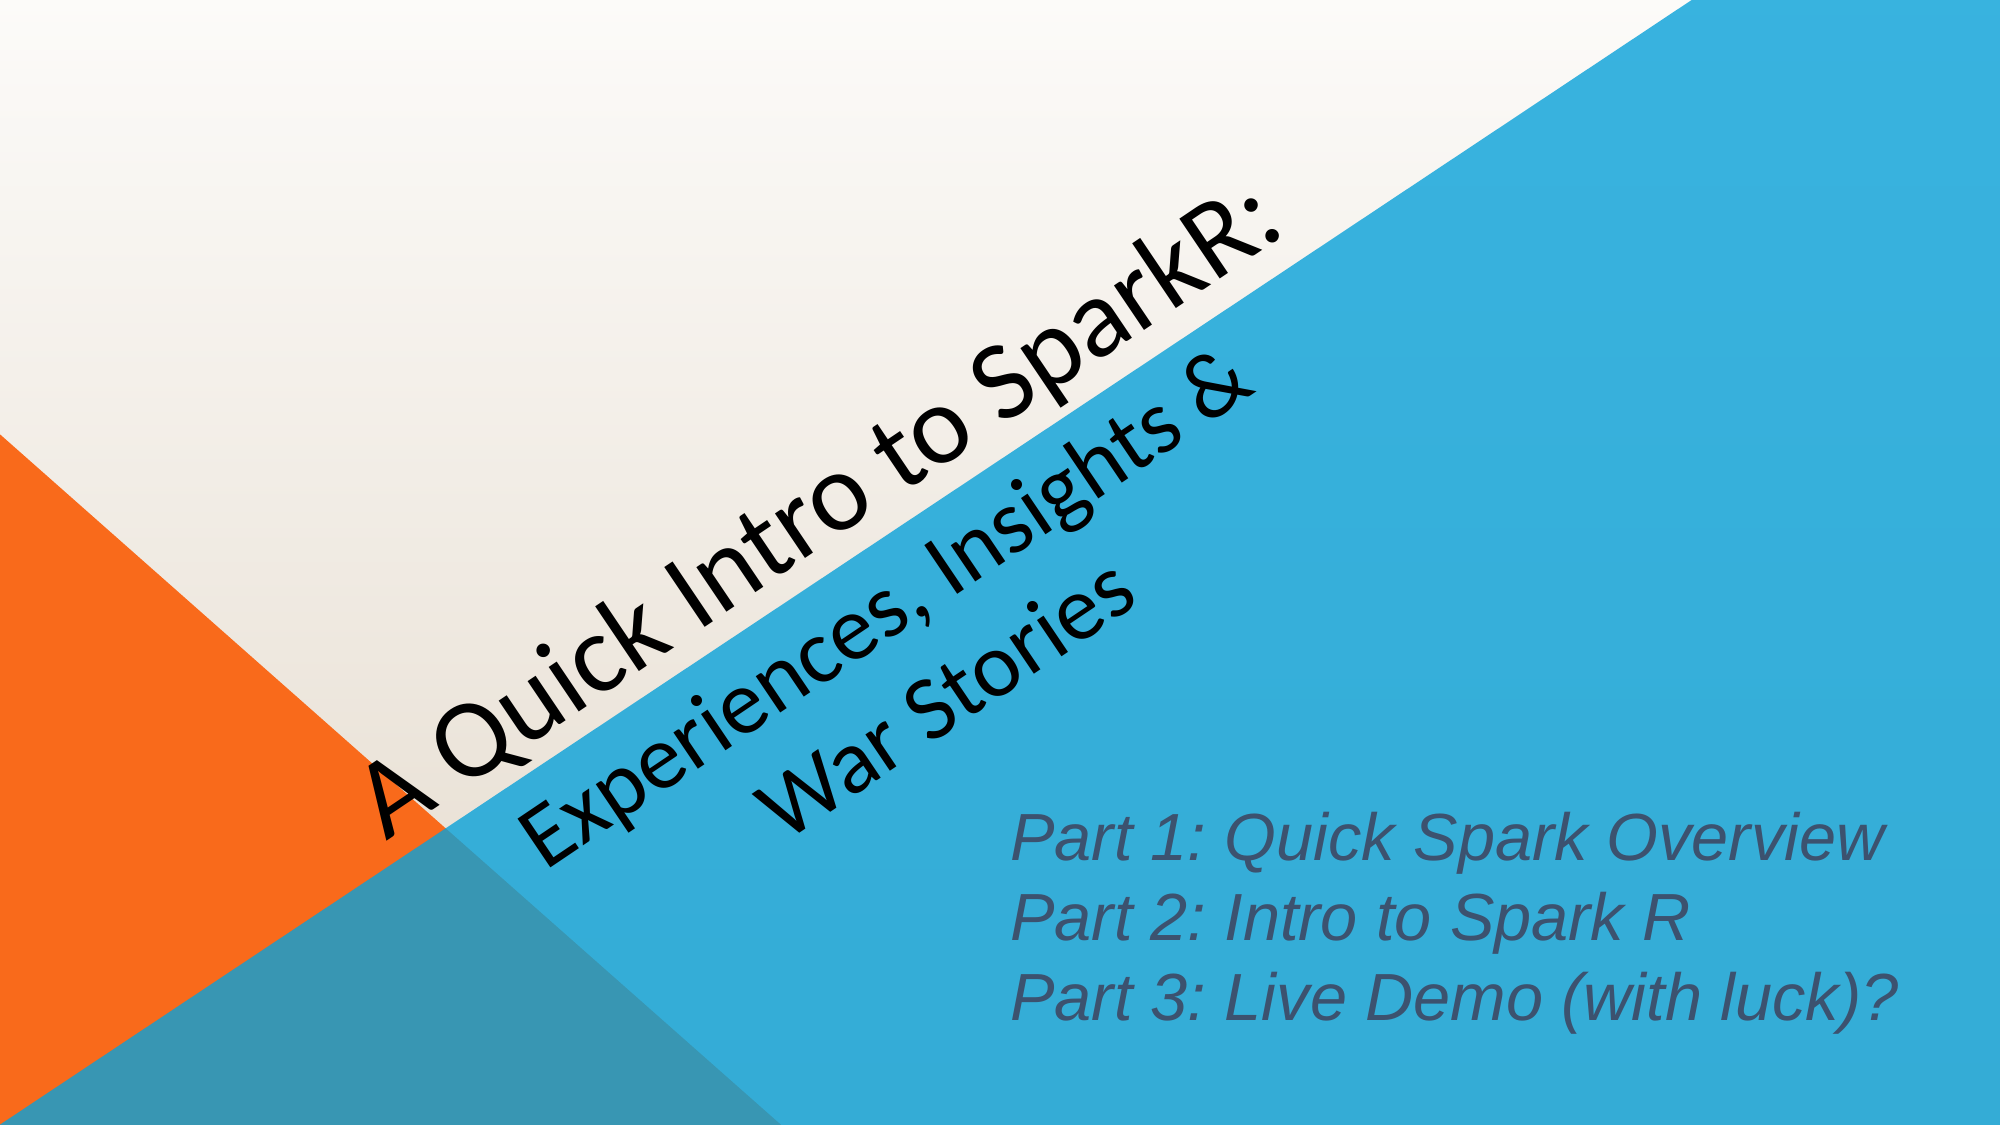

A Quick Intro to SparkR:
Experiences, Insights &
War Stories
Part 1: Quick Spark Overview
Part 2: Intro to Spark R
Part 3: Live Demo (with luck)?